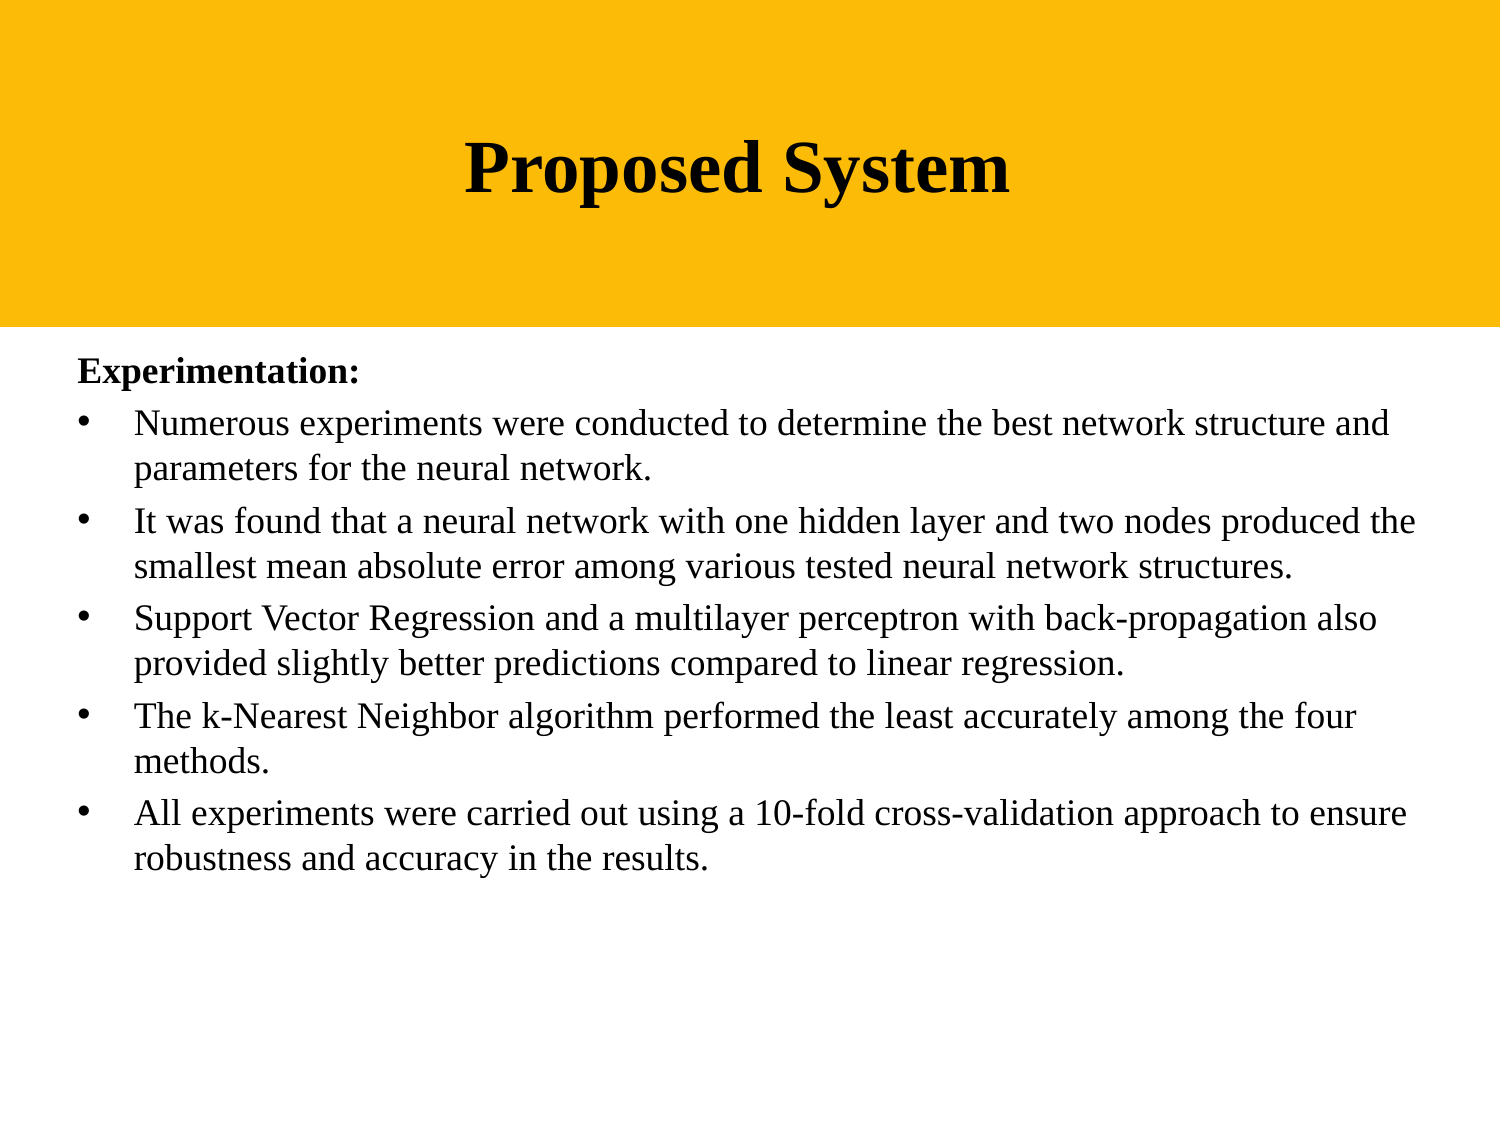

Proposed System
Experimentation:
Numerous experiments were conducted to determine the best network structure and parameters for the neural network.
It was found that a neural network with one hidden layer and two nodes produced the smallest mean absolute error among various tested neural network structures.
Support Vector Regression and a multilayer perceptron with back-propagation also provided slightly better predictions compared to linear regression.
The k-Nearest Neighbor algorithm performed the least accurately among the four methods.
All experiments were carried out using a 10-fold cross-validation approach to ensure robustness and accuracy in the results.